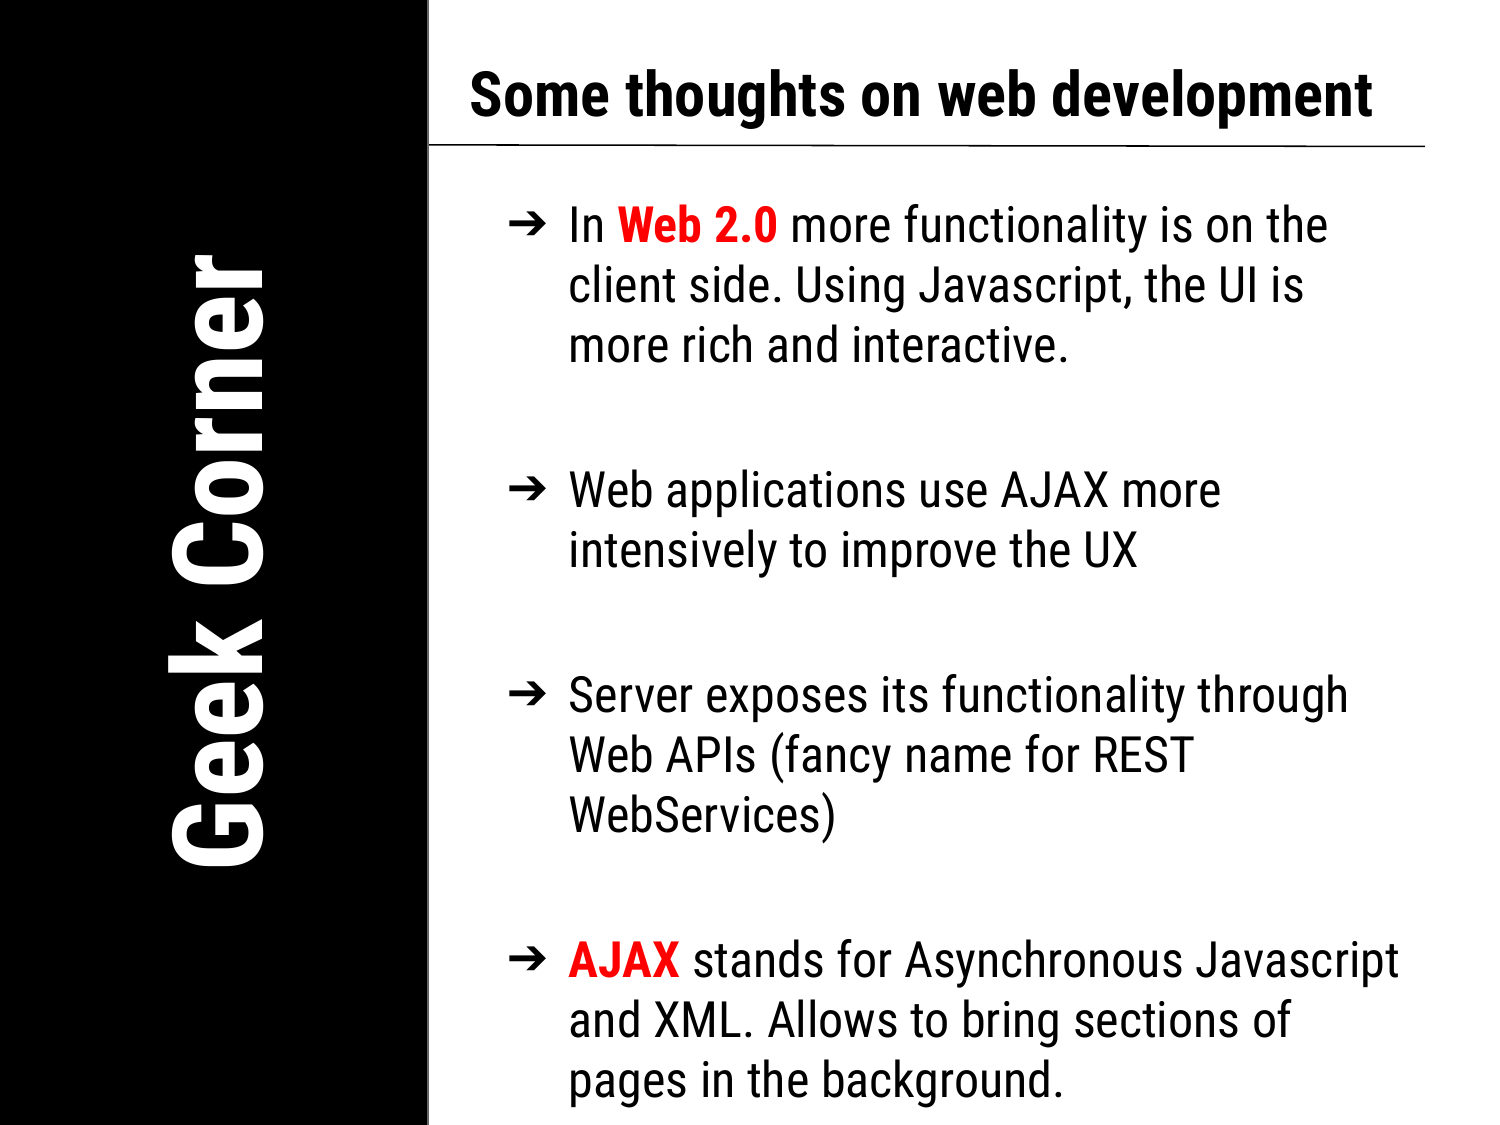

# Some thoughts on web development
In Web 2.0 more functionality is on the client side. Using Javascript, the UI is more rich and interactive.

Web applications use AJAX more intensively to improve the UX

Server exposes its functionality through Web APIs (fancy name for REST WebServices)

AJAX stands for Asynchronous Javascript and XML. Allows to bring sections of pages in the background.
Geek Corner